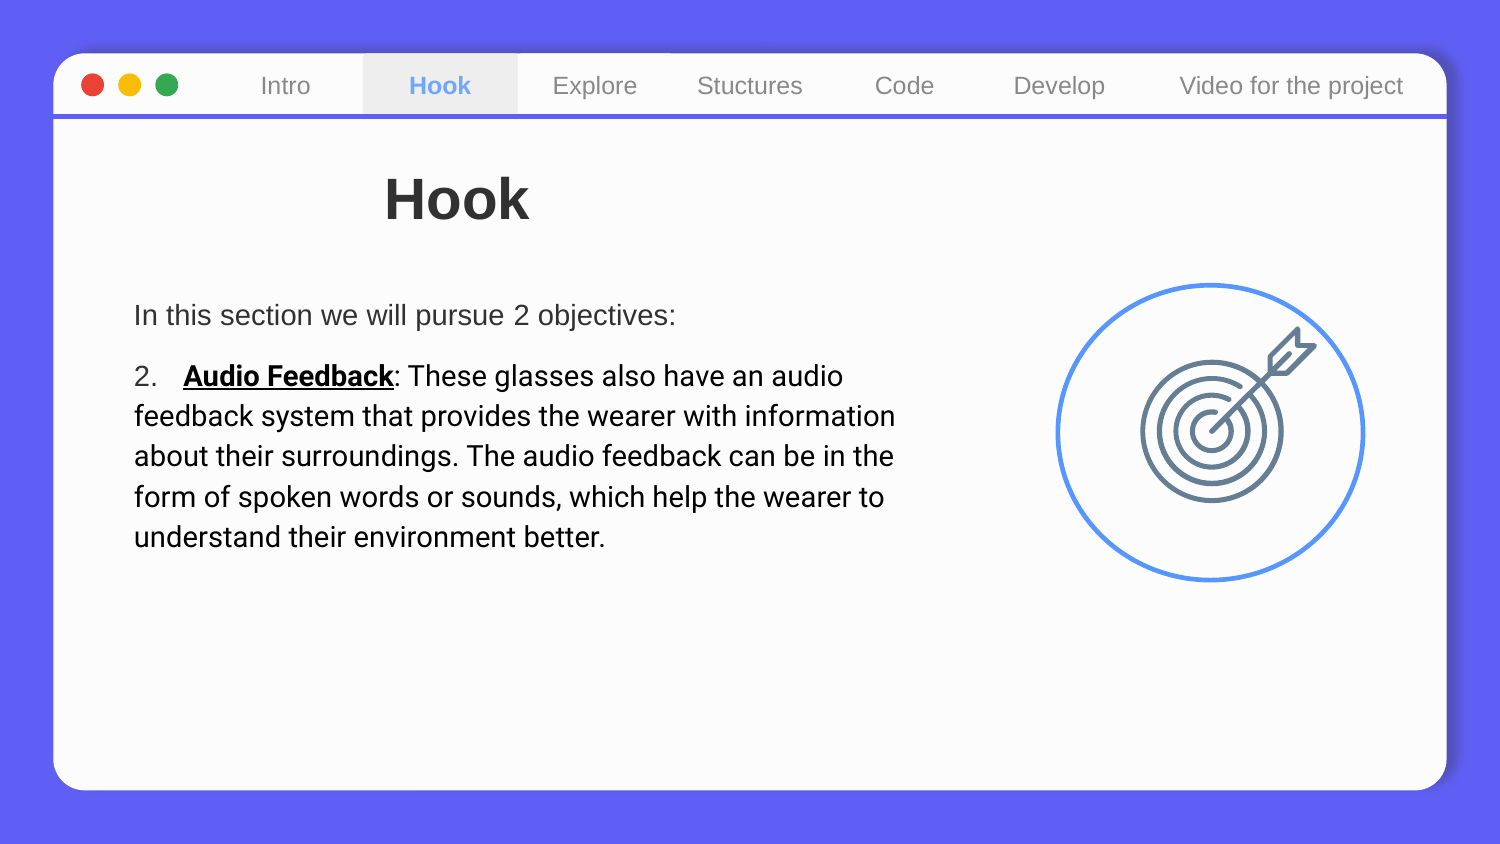

Video for the project
Intro
Hook
Explore
Stuctures
Code
Develop

# Hook
In this section we will pursue 2 objectives:
2.   Audio Feedback: These glasses also have an audio feedback system that provides the wearer with information about their surroundings. The audio feedback can be in the form of spoken words or sounds, which help the wearer to understand their environment better.